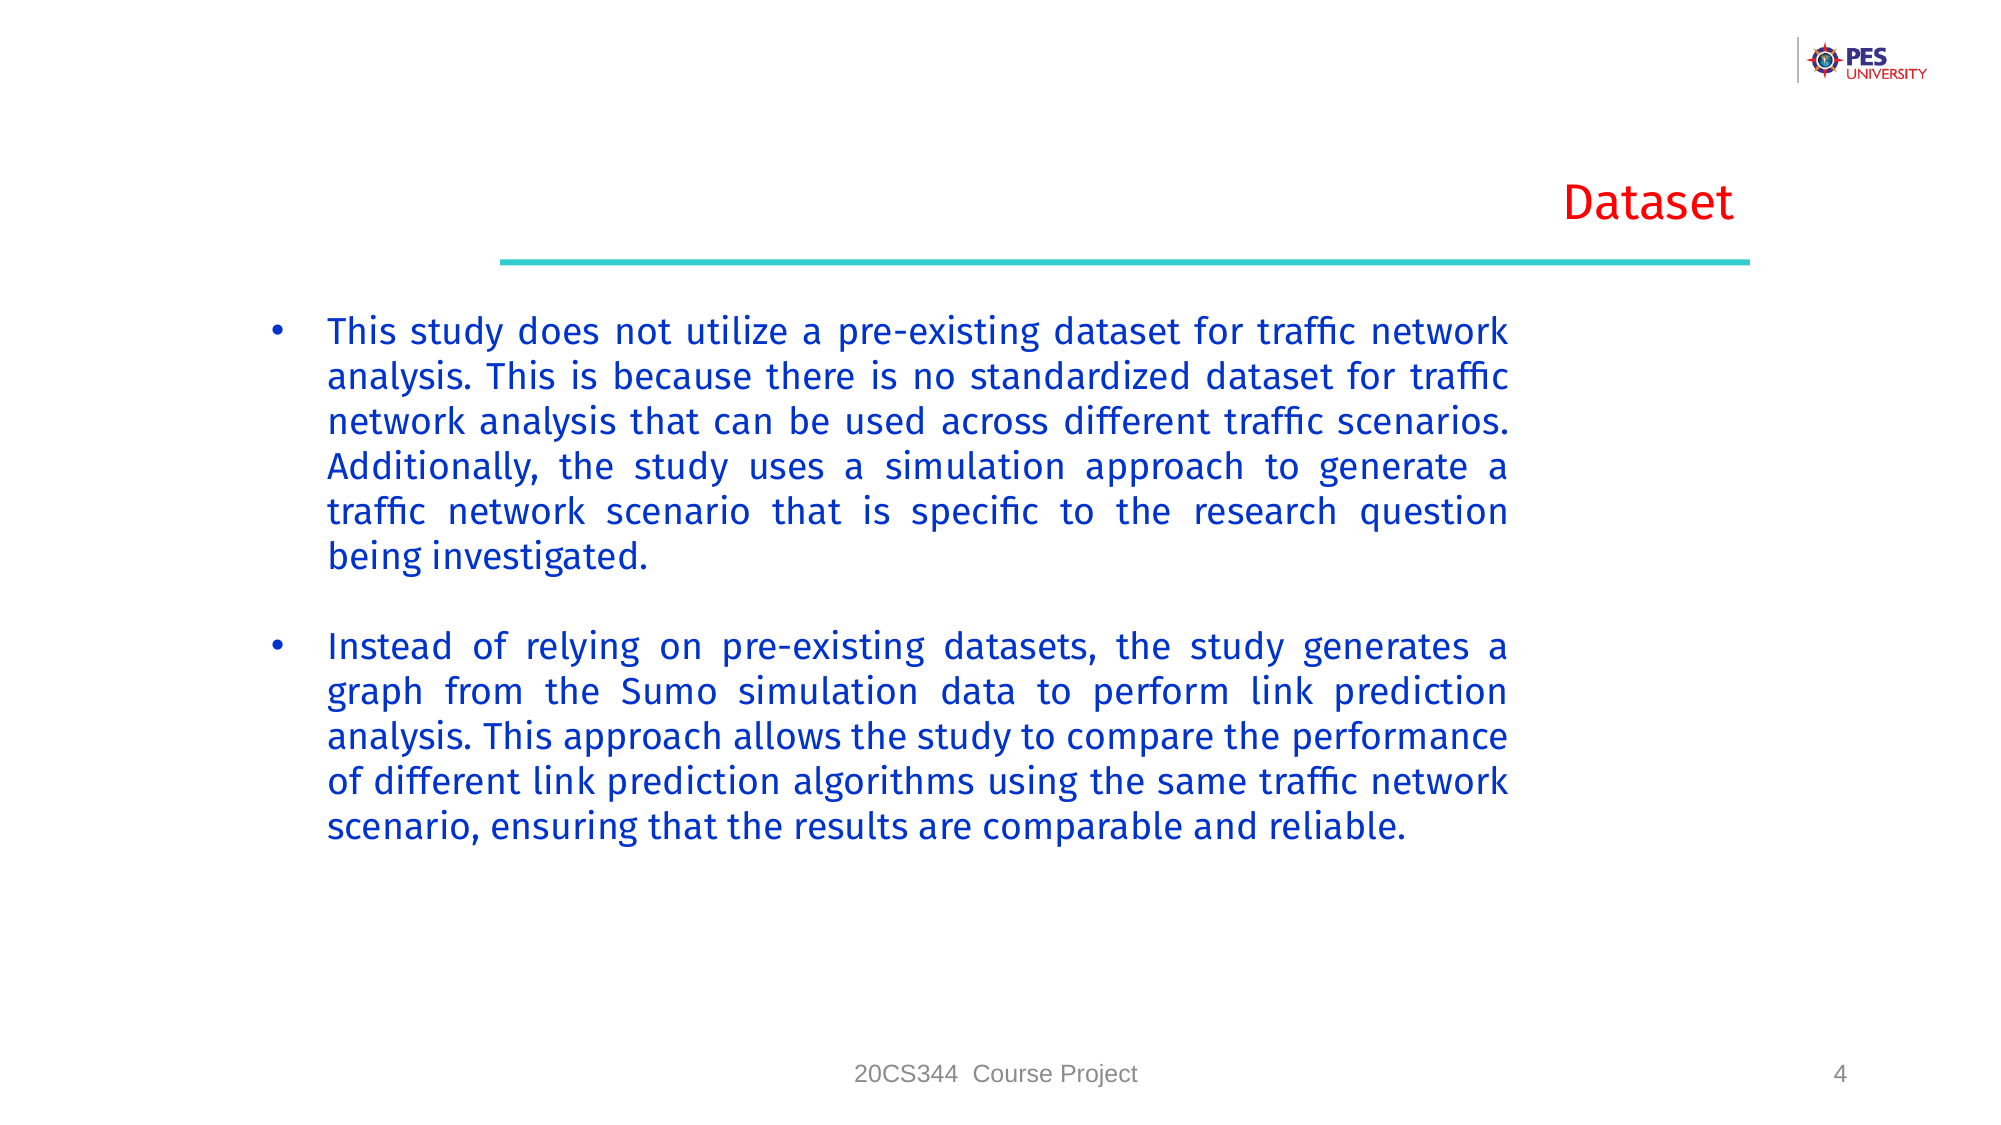

Dataset

This study does not utilize a pre-existing dataset for traffic network analysis. This is because there is no standardized dataset for traffic network analysis that can be used across different traffic scenarios. Additionally, the study uses a simulation approach to generate a traffic network scenario that is specific to the research question being investigated.

Instead of relying on pre-existing datasets, the study generates a graph from the Sumo simulation data to perform link prediction analysis. This approach allows the study to compare the performance of different link prediction algorithms using the same traffic network scenario, ensuring that the results are comparable and reliable.
20CS344  Course Project
4